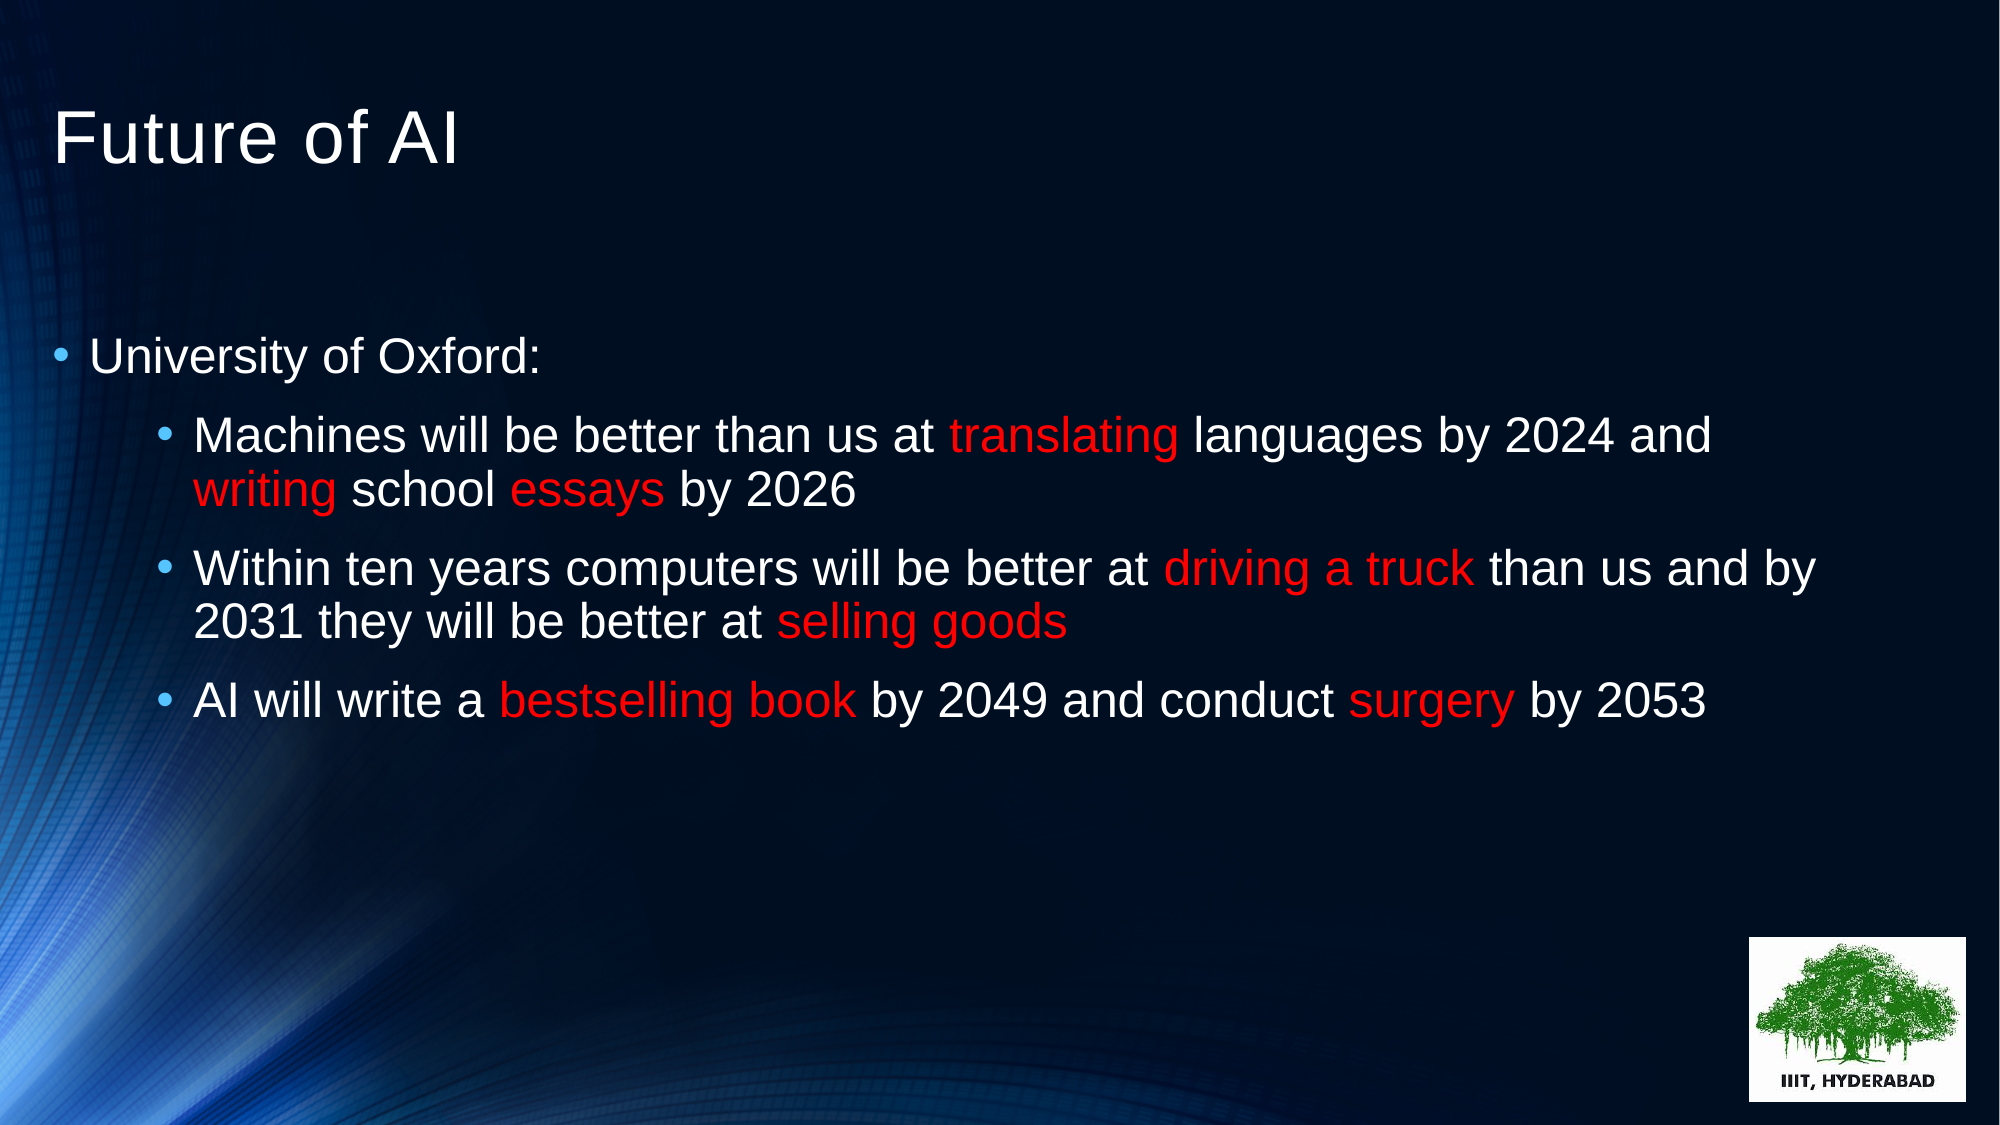

# Future of AI

University of Oxford:
Machines will be better than us at translating languages by 2024 and writing school essays by 2026
Within ten years computers will be better at driving a truck than us and by 2031 they will be better at selling goods
AI will write a bestselling book by 2049 and conduct surgery by 2053